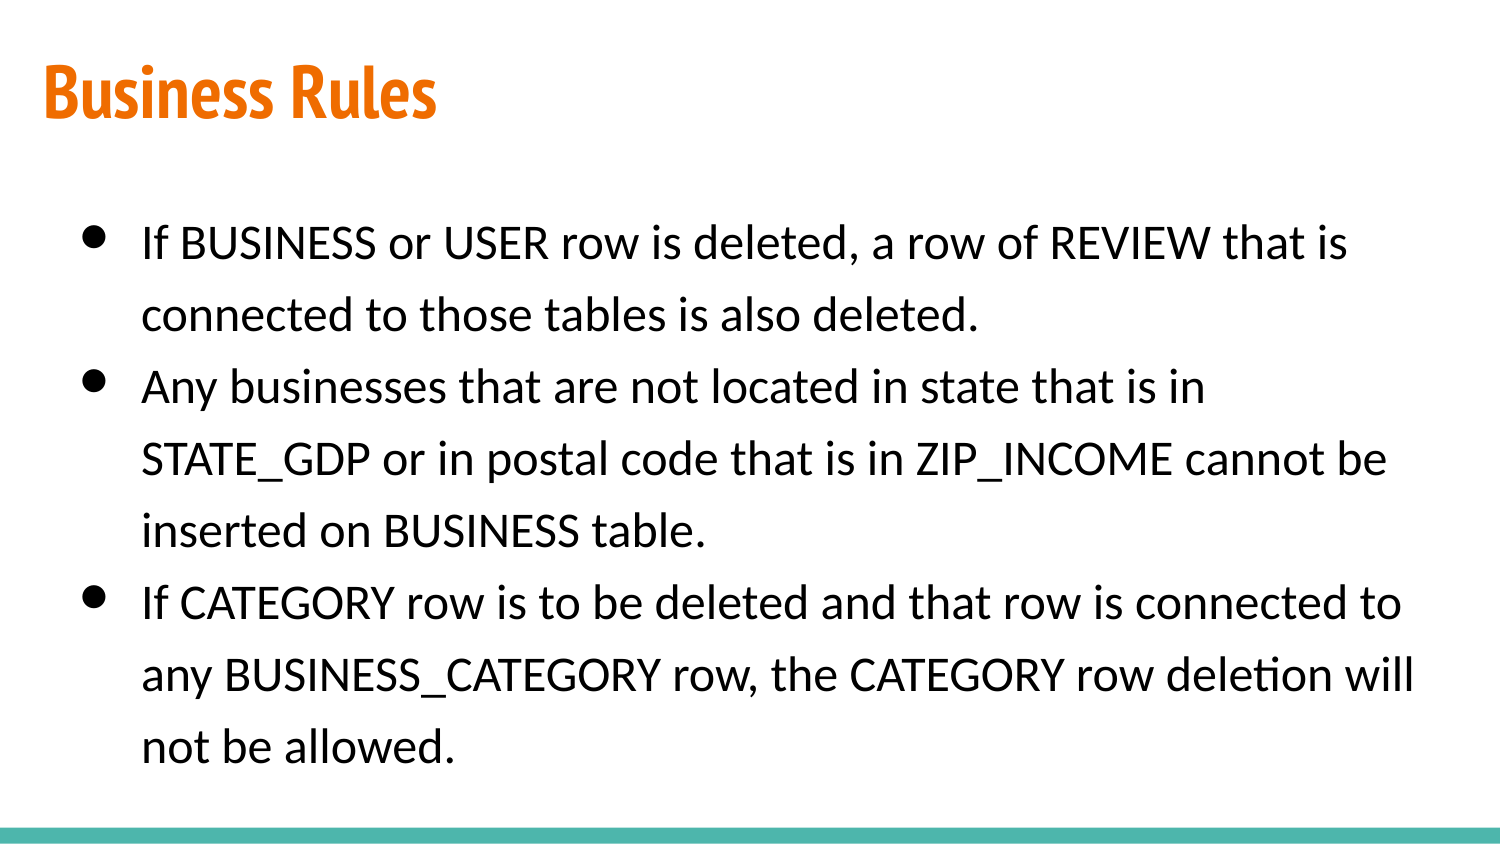

# Business Rules
If BUSINESS or USER row is deleted, a row of REVIEW that is connected to those tables is also deleted.
Any businesses that are not located in state that is in STATE_GDP or in postal code that is in ZIP_INCOME cannot be inserted on BUSINESS table.
If CATEGORY row is to be deleted and that row is connected to any BUSINESS_CATEGORY row, the CATEGORY row deletion will not be allowed.